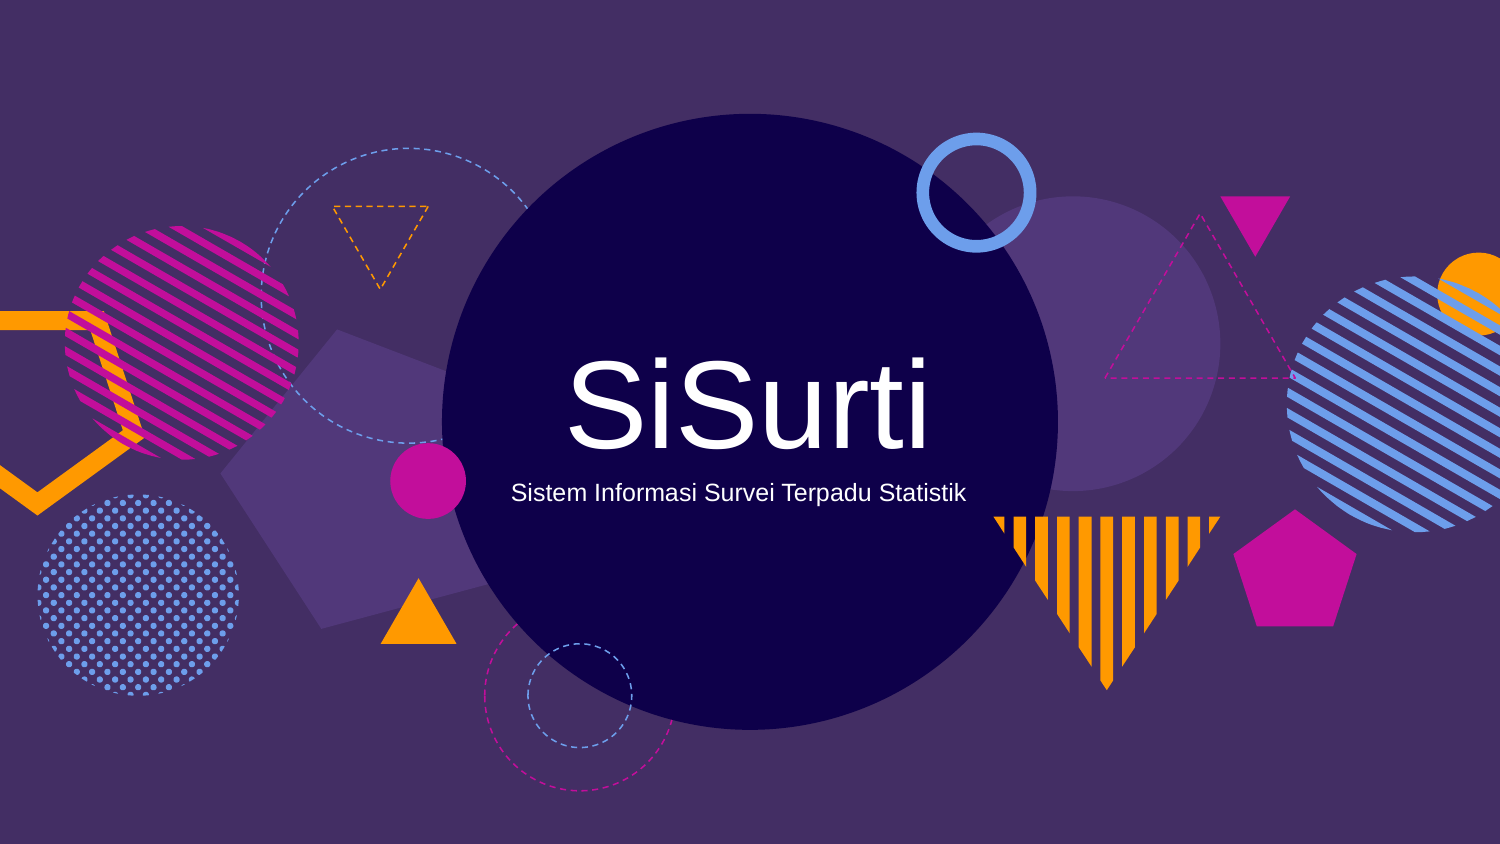

# SiSurti
Sistem Informasi Survei Terpadu Statistik